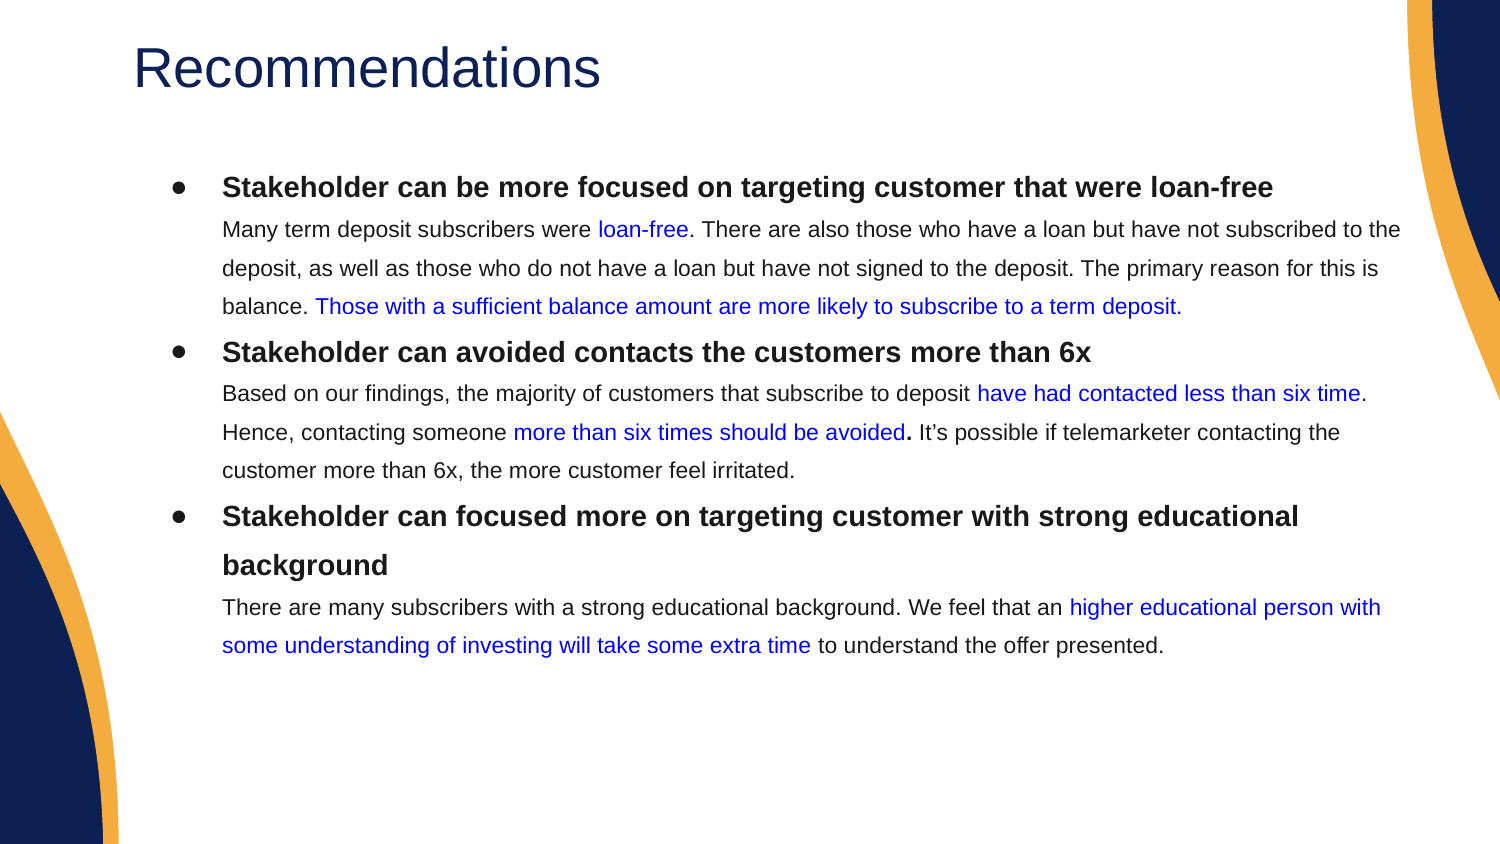

# Recommendations
Stakeholder can be more focused on targeting customer that were loan-free
Many term deposit subscribers were loan-free. There are also those who have a loan but have not subscribed to the deposit, as well as those who do not have a loan but have not signed to the deposit. The primary reason for this is balance. Those with a sufficient balance amount are more likely to subscribe to a term deposit.
Stakeholder can avoided contacts the customers more than 6x
Based on our findings, the majority of customers that subscribe to deposit have had contacted less than six time. Hence, contacting someone more than six times should be avoided. It’s possible if telemarketer contacting the customer more than 6x, the more customer feel irritated.
Stakeholder can focused more on targeting customer with strong educational background
There are many subscribers with a strong educational background. We feel that an higher educational person with some understanding of investing will take some extra time to understand the offer presented.